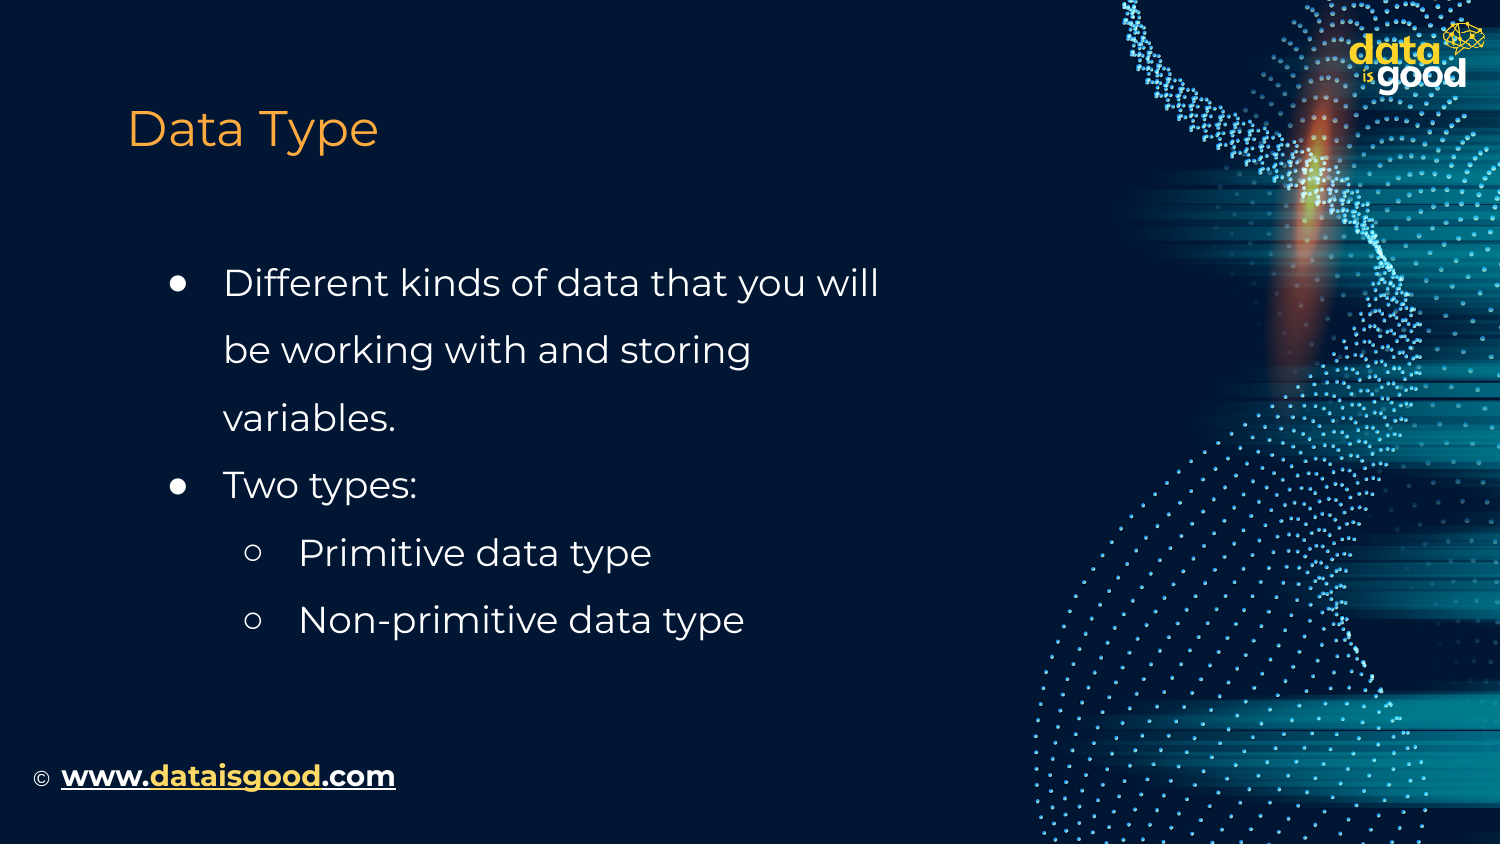

# Data Type
Different kinds of data that you will be working with and storing variables.
Two types:
Primitive data type
Non-primitive data type